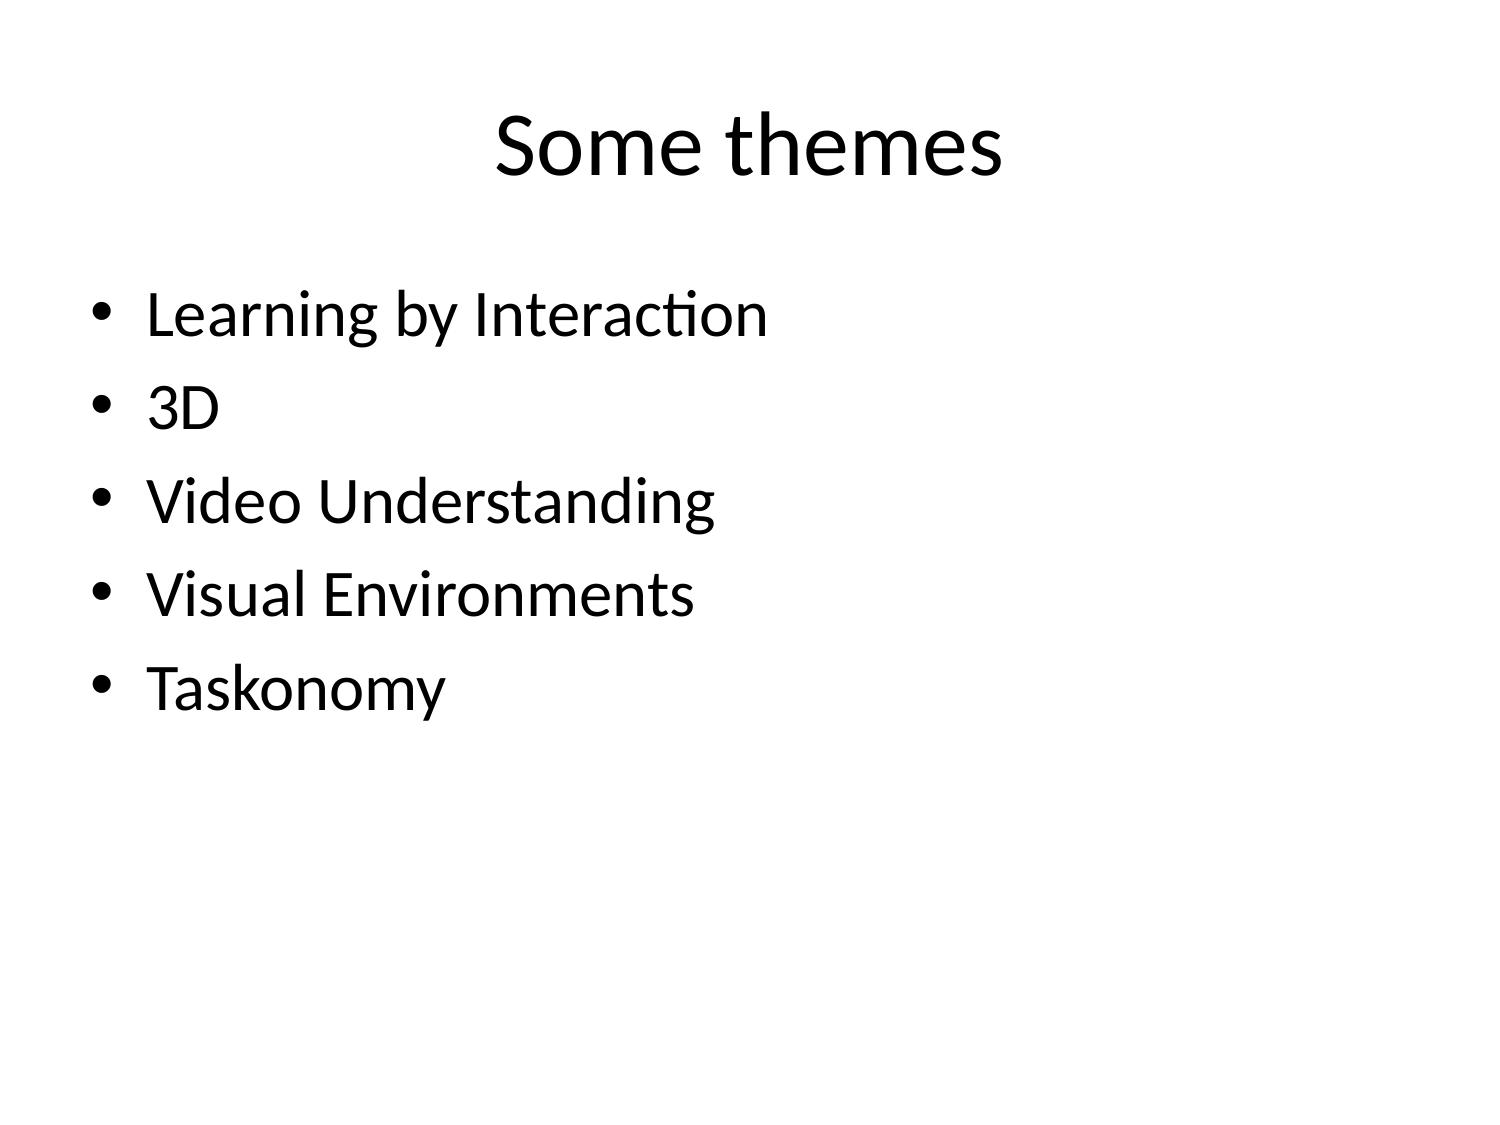

# Some themes
Learning by Interaction
3D
Video Understanding
Visual Environments
Taskonomy